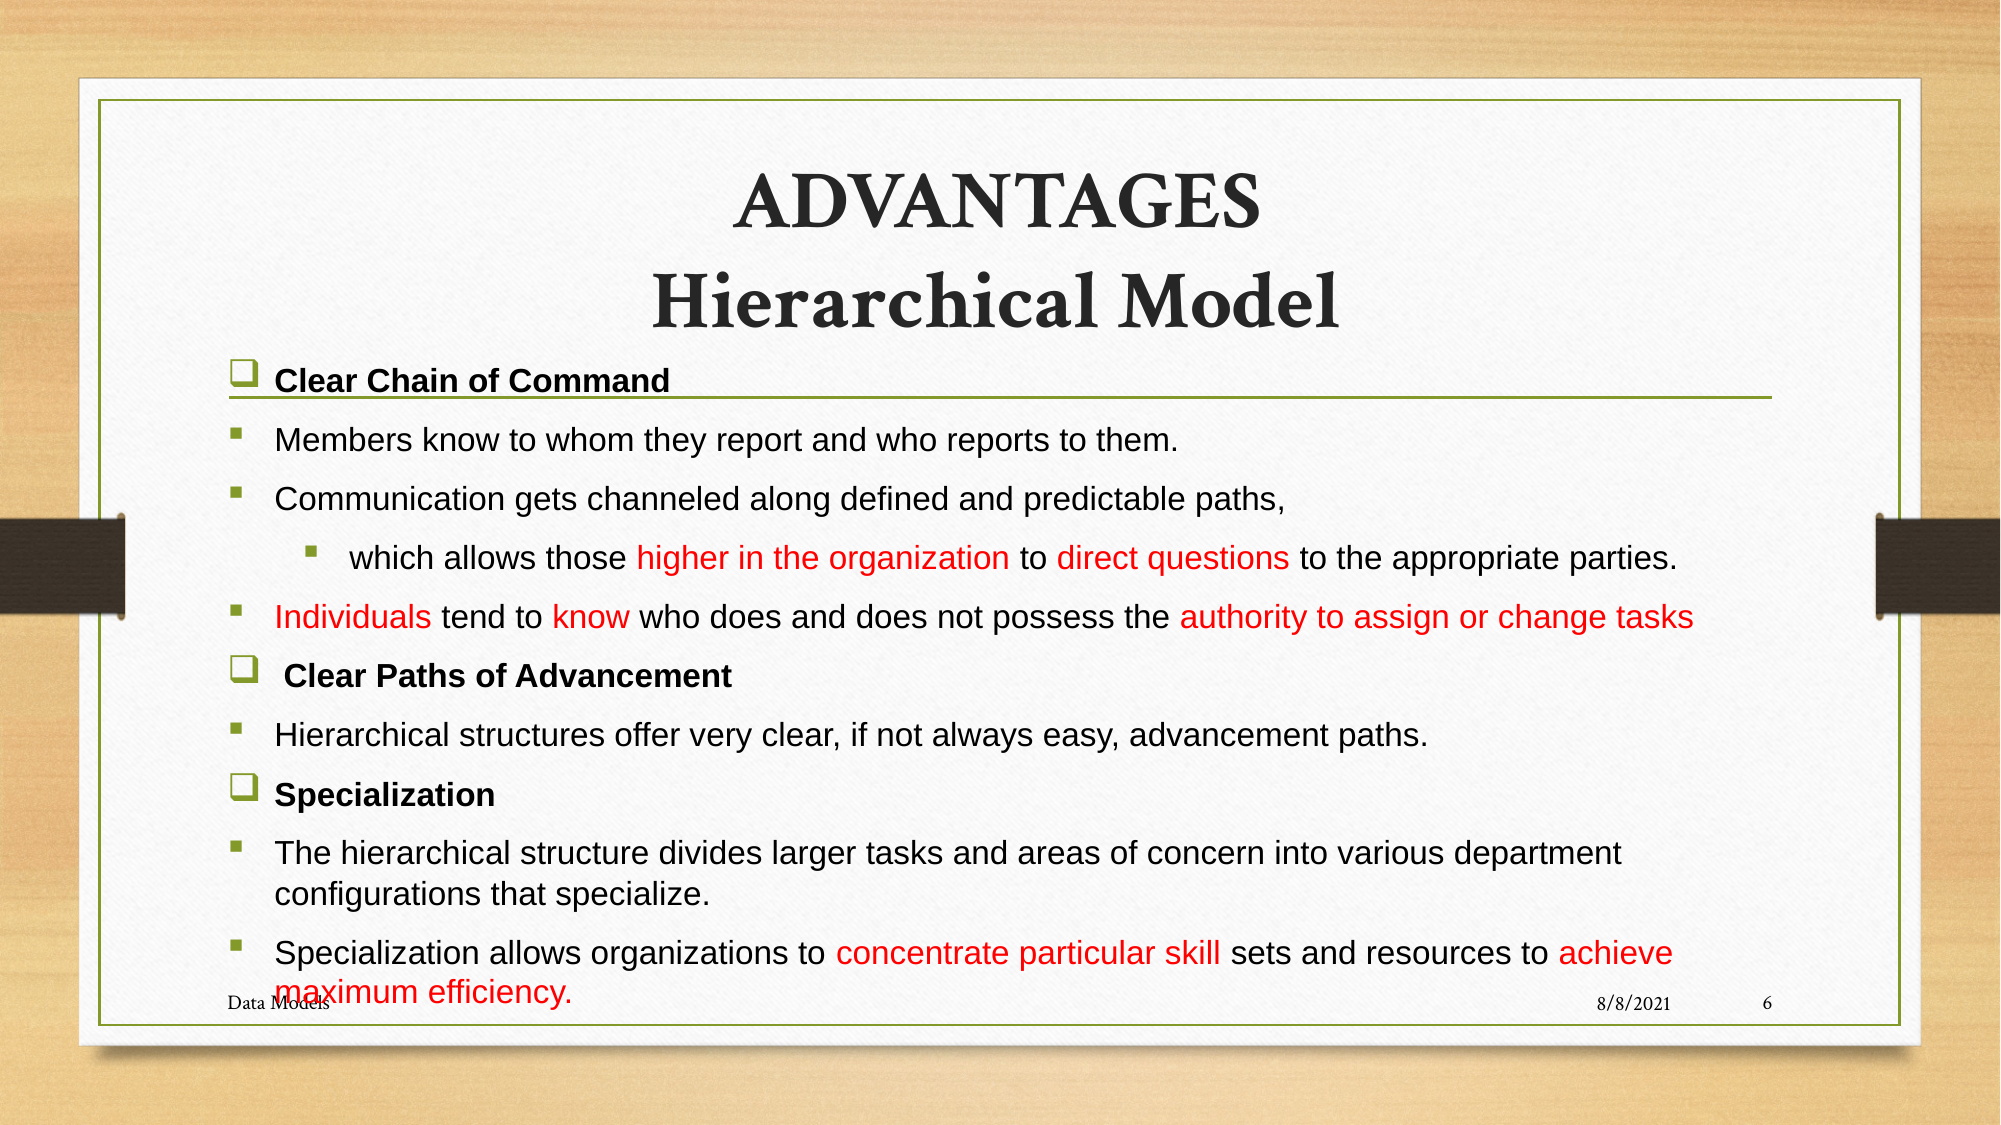

# ADVANTAGES Hierarchical Model
Clear Chain of Command
Members know to whom they report and who reports to them.
Communication gets channeled along defined and predictable paths,
which allows those higher in the organization to direct questions to the appropriate parties.
Individuals tend to know who does and does not possess the authority to assign or change tasks
 Clear Paths of Advancement
Hierarchical structures offer very clear, if not always easy, advancement paths.
Specialization
The hierarchical structure divides larger tasks and areas of concern into various department configurations that specialize.
Specialization allows organizations to concentrate particular skill sets and resources to achieve maximum efficiency.

Data Models
8/8/2021
6